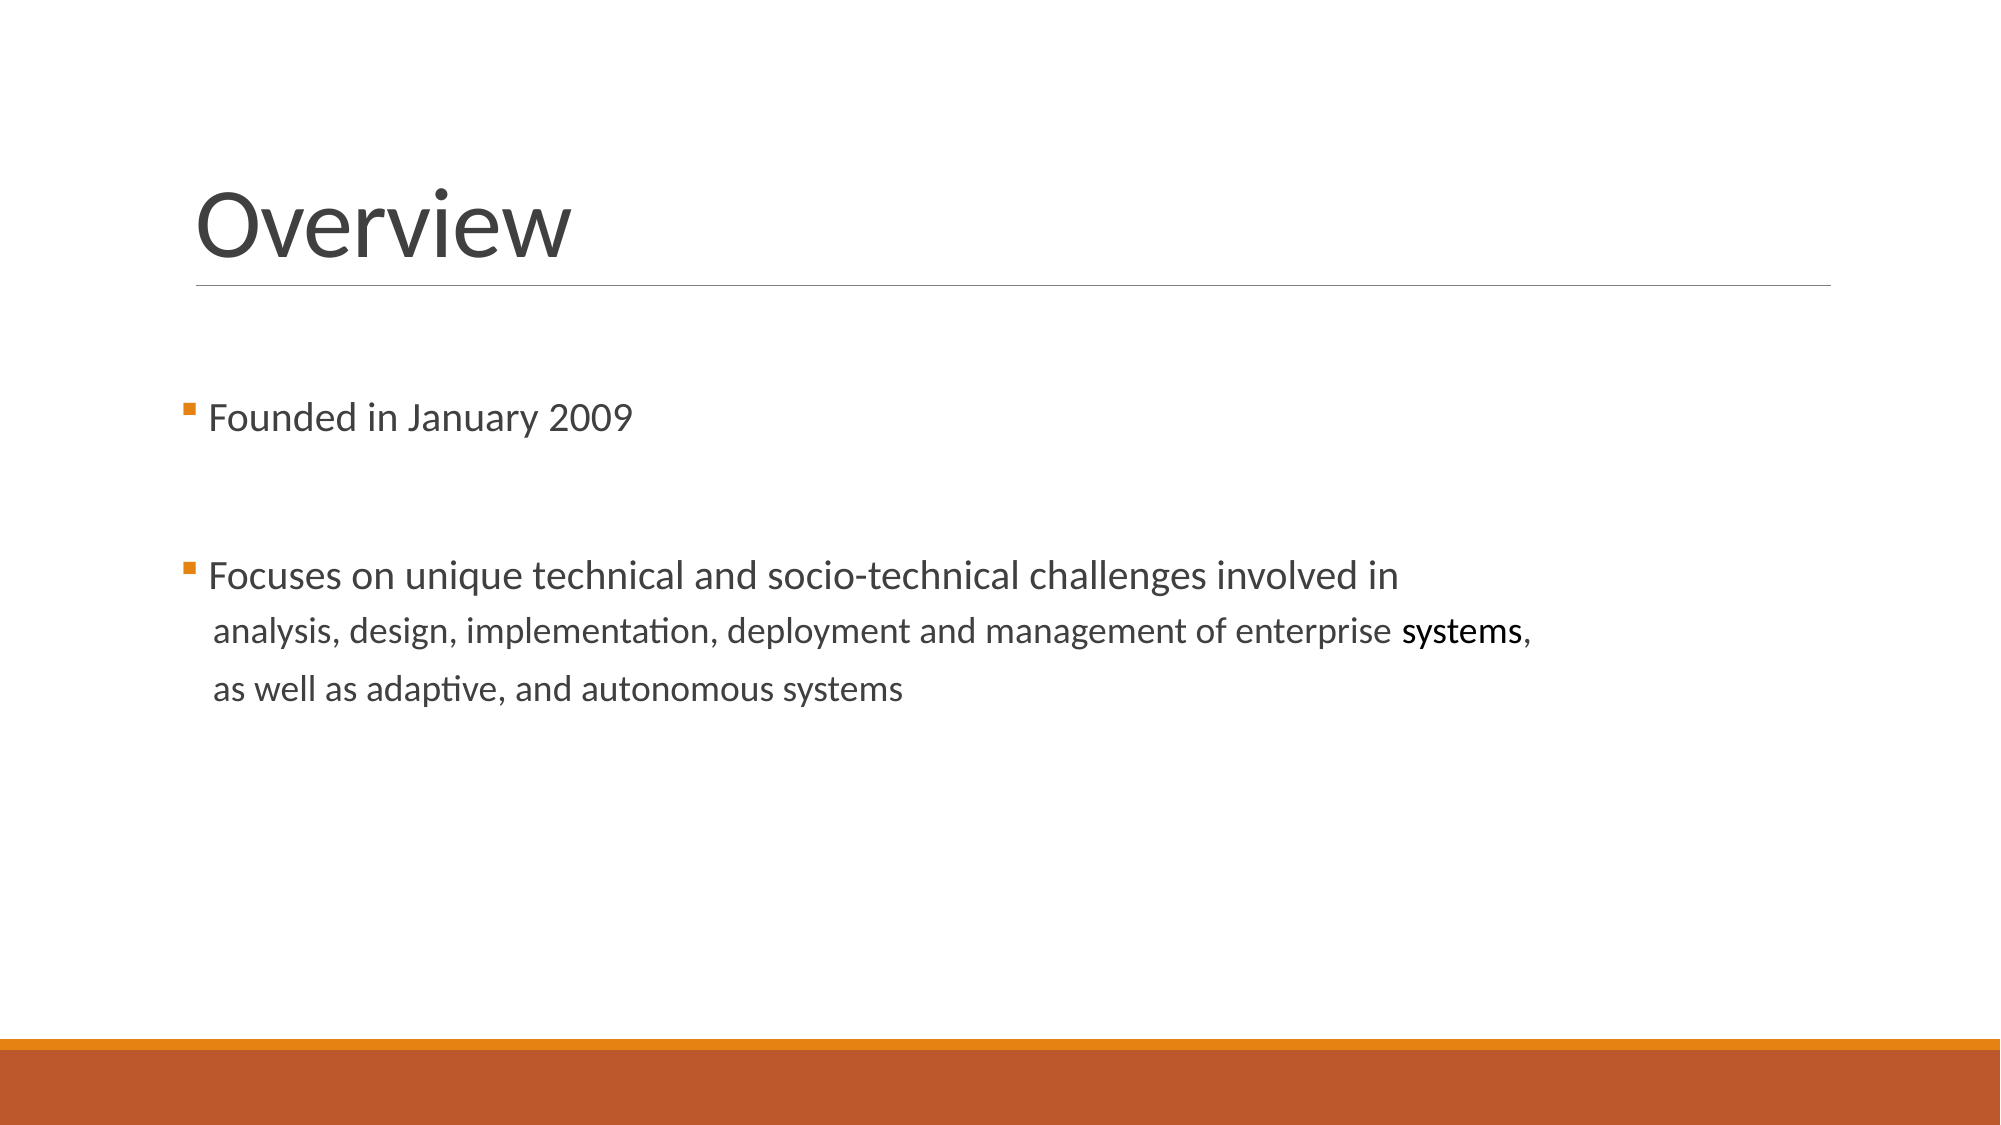

# Overview

 Founded in January 2009

 Focuses on unique technical and socio-technical challenges involved in
analysis, design, implementation, deployment and management of enterprise systems,
as well as adaptive, and autonomous systems